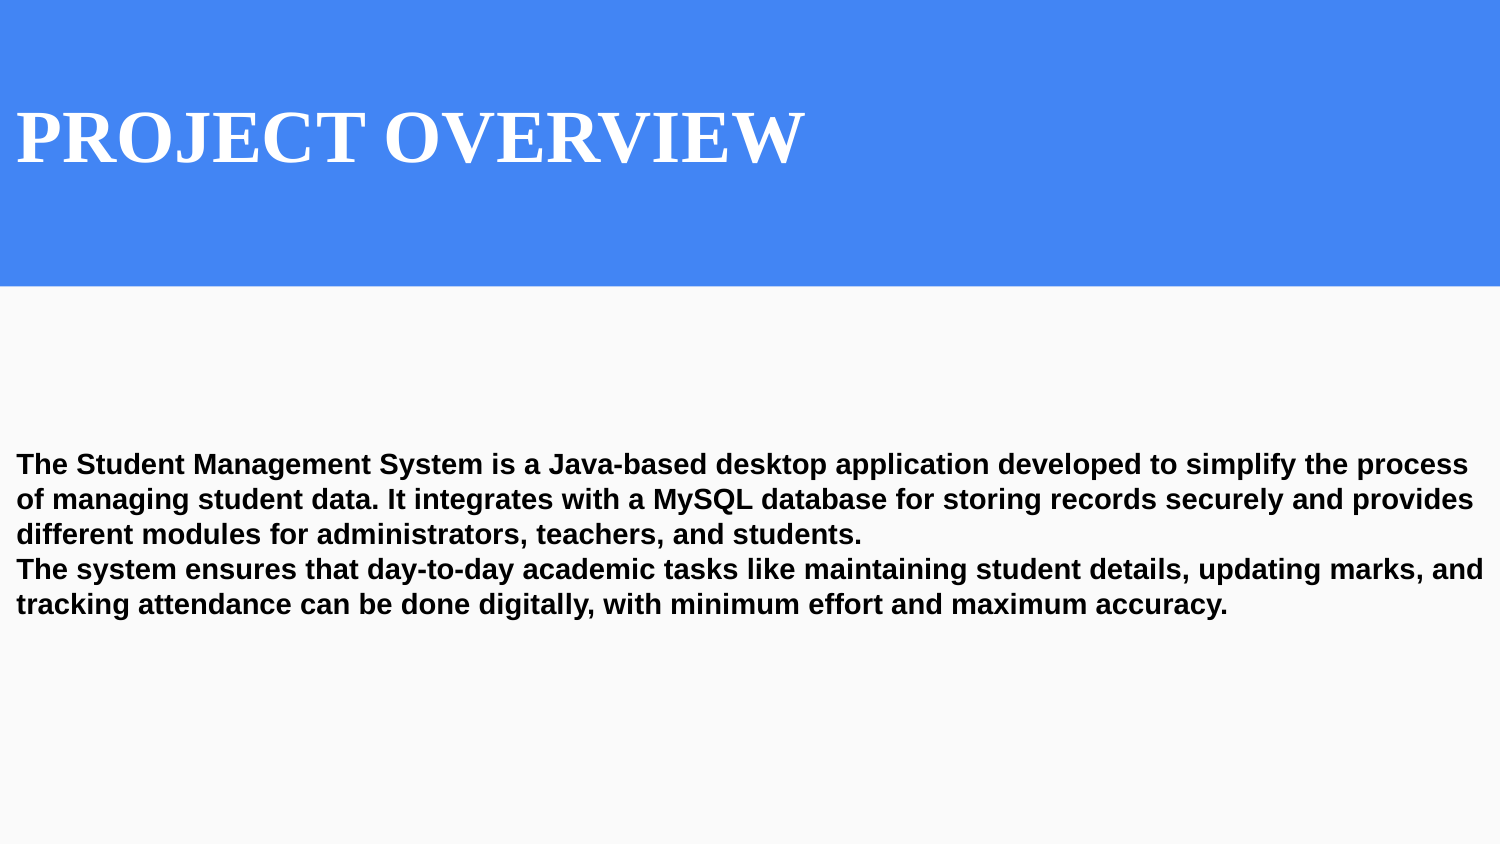

PROJECT OVERVIEW

The Student Management System is a Java-based desktop application developed to simplify the process of managing student data. It integrates with a MySQL database for storing records securely and provides different modules for administrators, teachers, and students.
The system ensures that day-to-day academic tasks like maintaining student details, updating marks, and tracking attendance can be done digitally, with minimum effort and maximum accuracy.